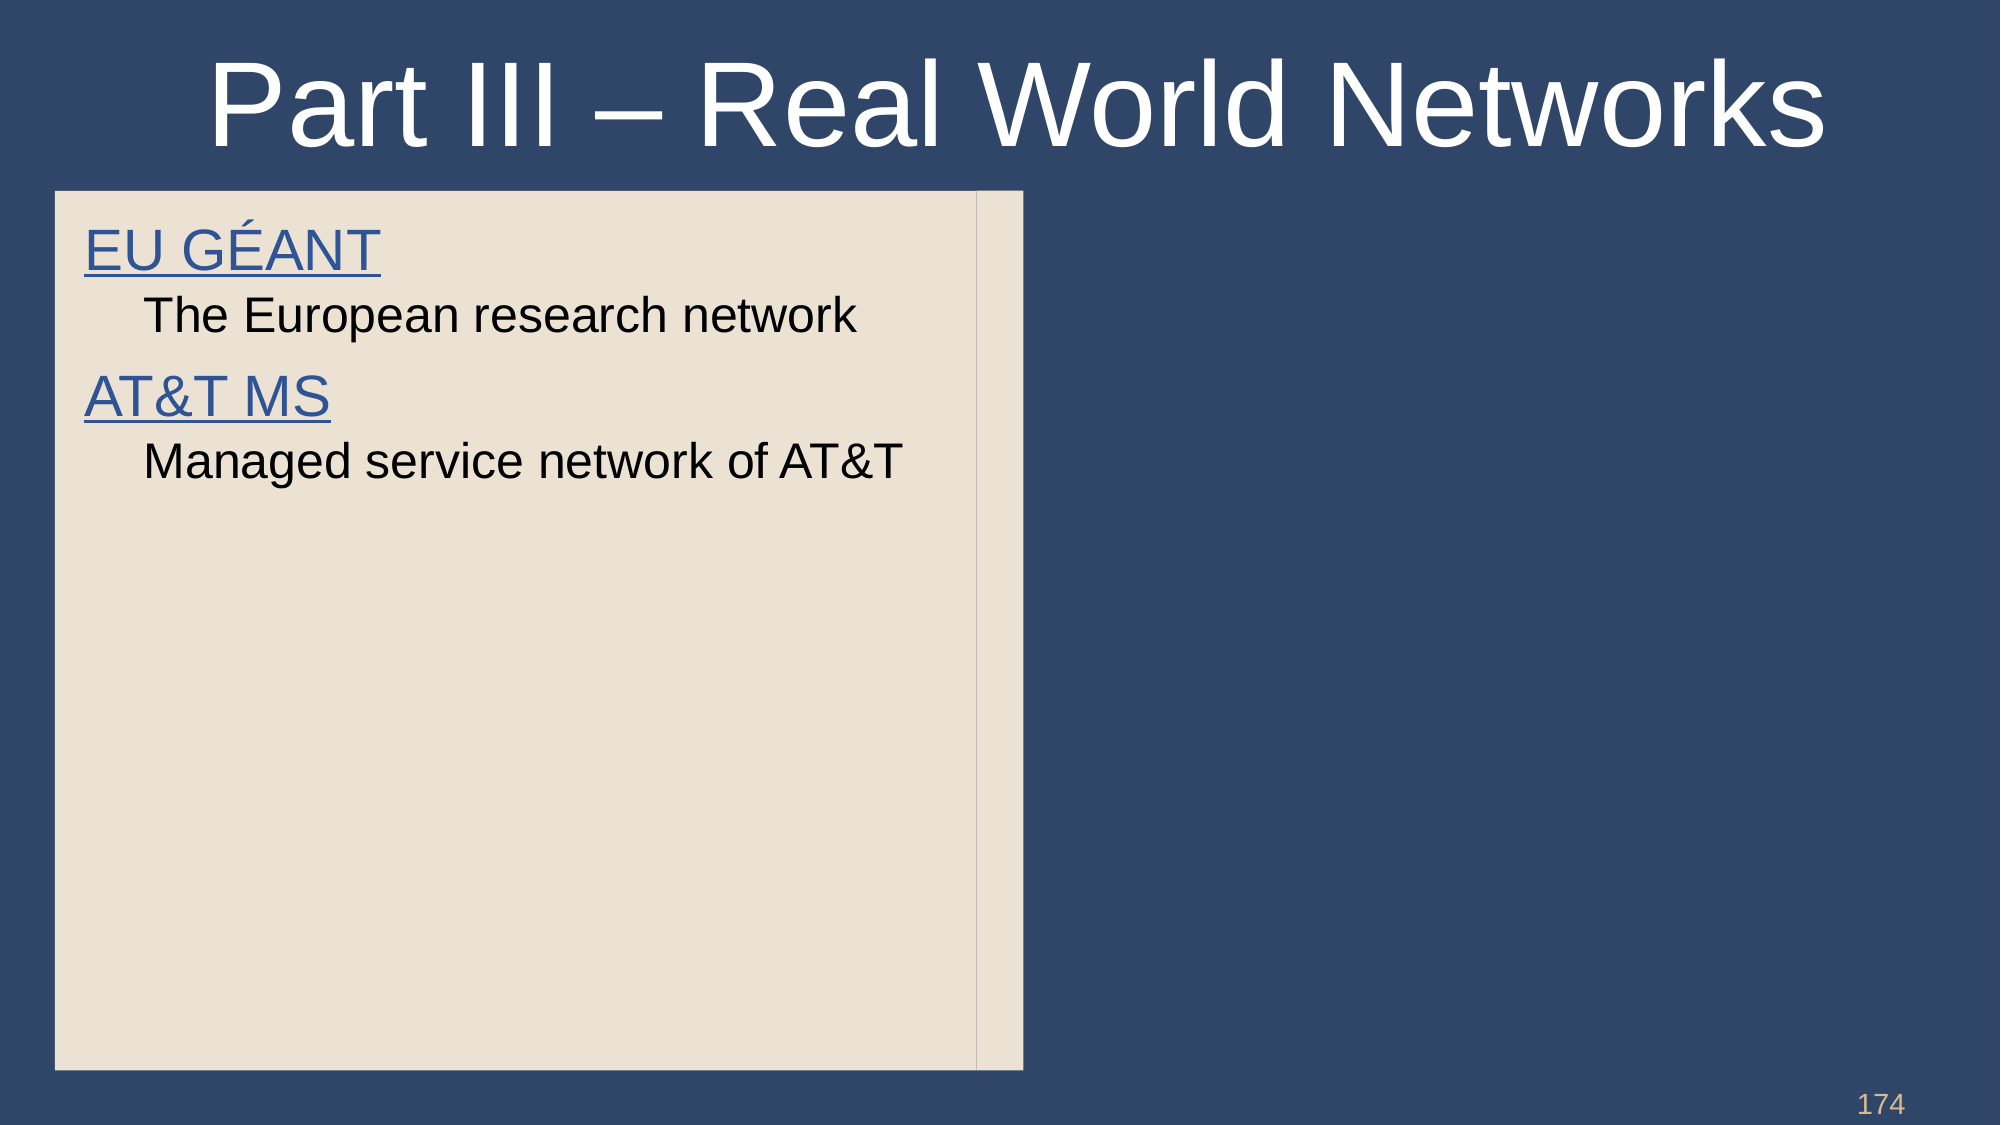

# Part III – Real World Networks
EU GÉANT
The European research network
AT&T MS
Managed service network of AT&T